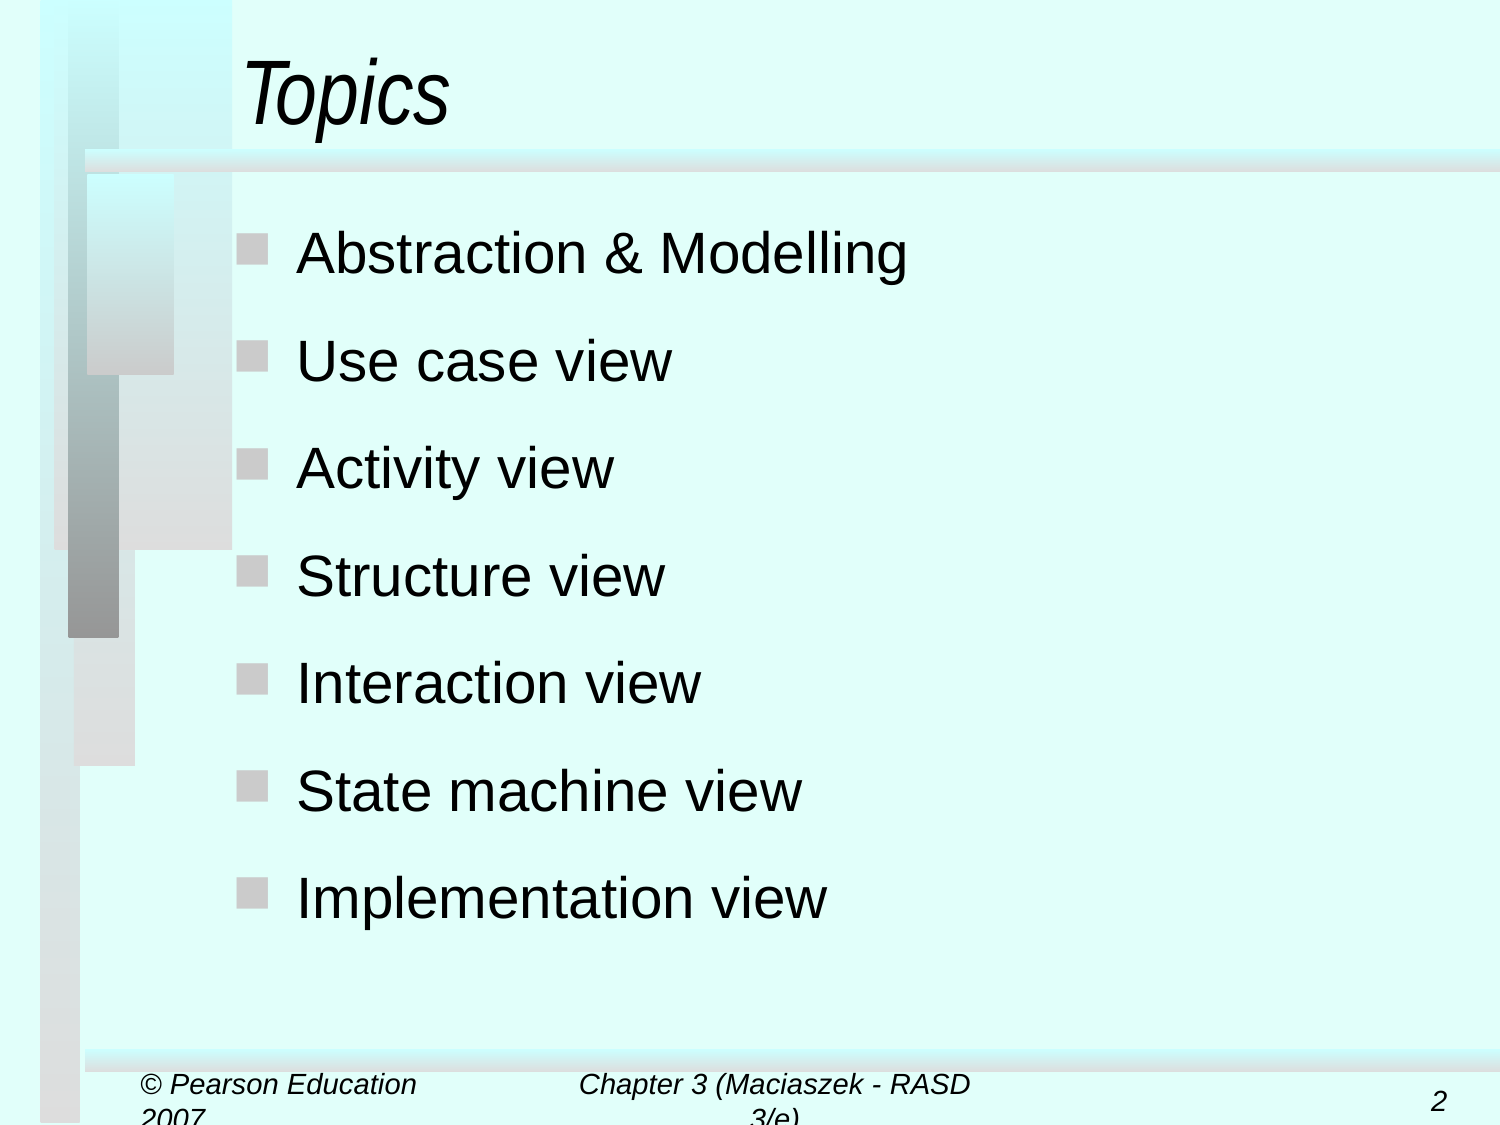

# Topics
Abstraction & Modelling
Use case view
Activity view
Structure view
Interaction view
State machine view
Implementation view
© Pearson Education 2007
Chapter 3 (Maciaszek - RASD 3/e)
2